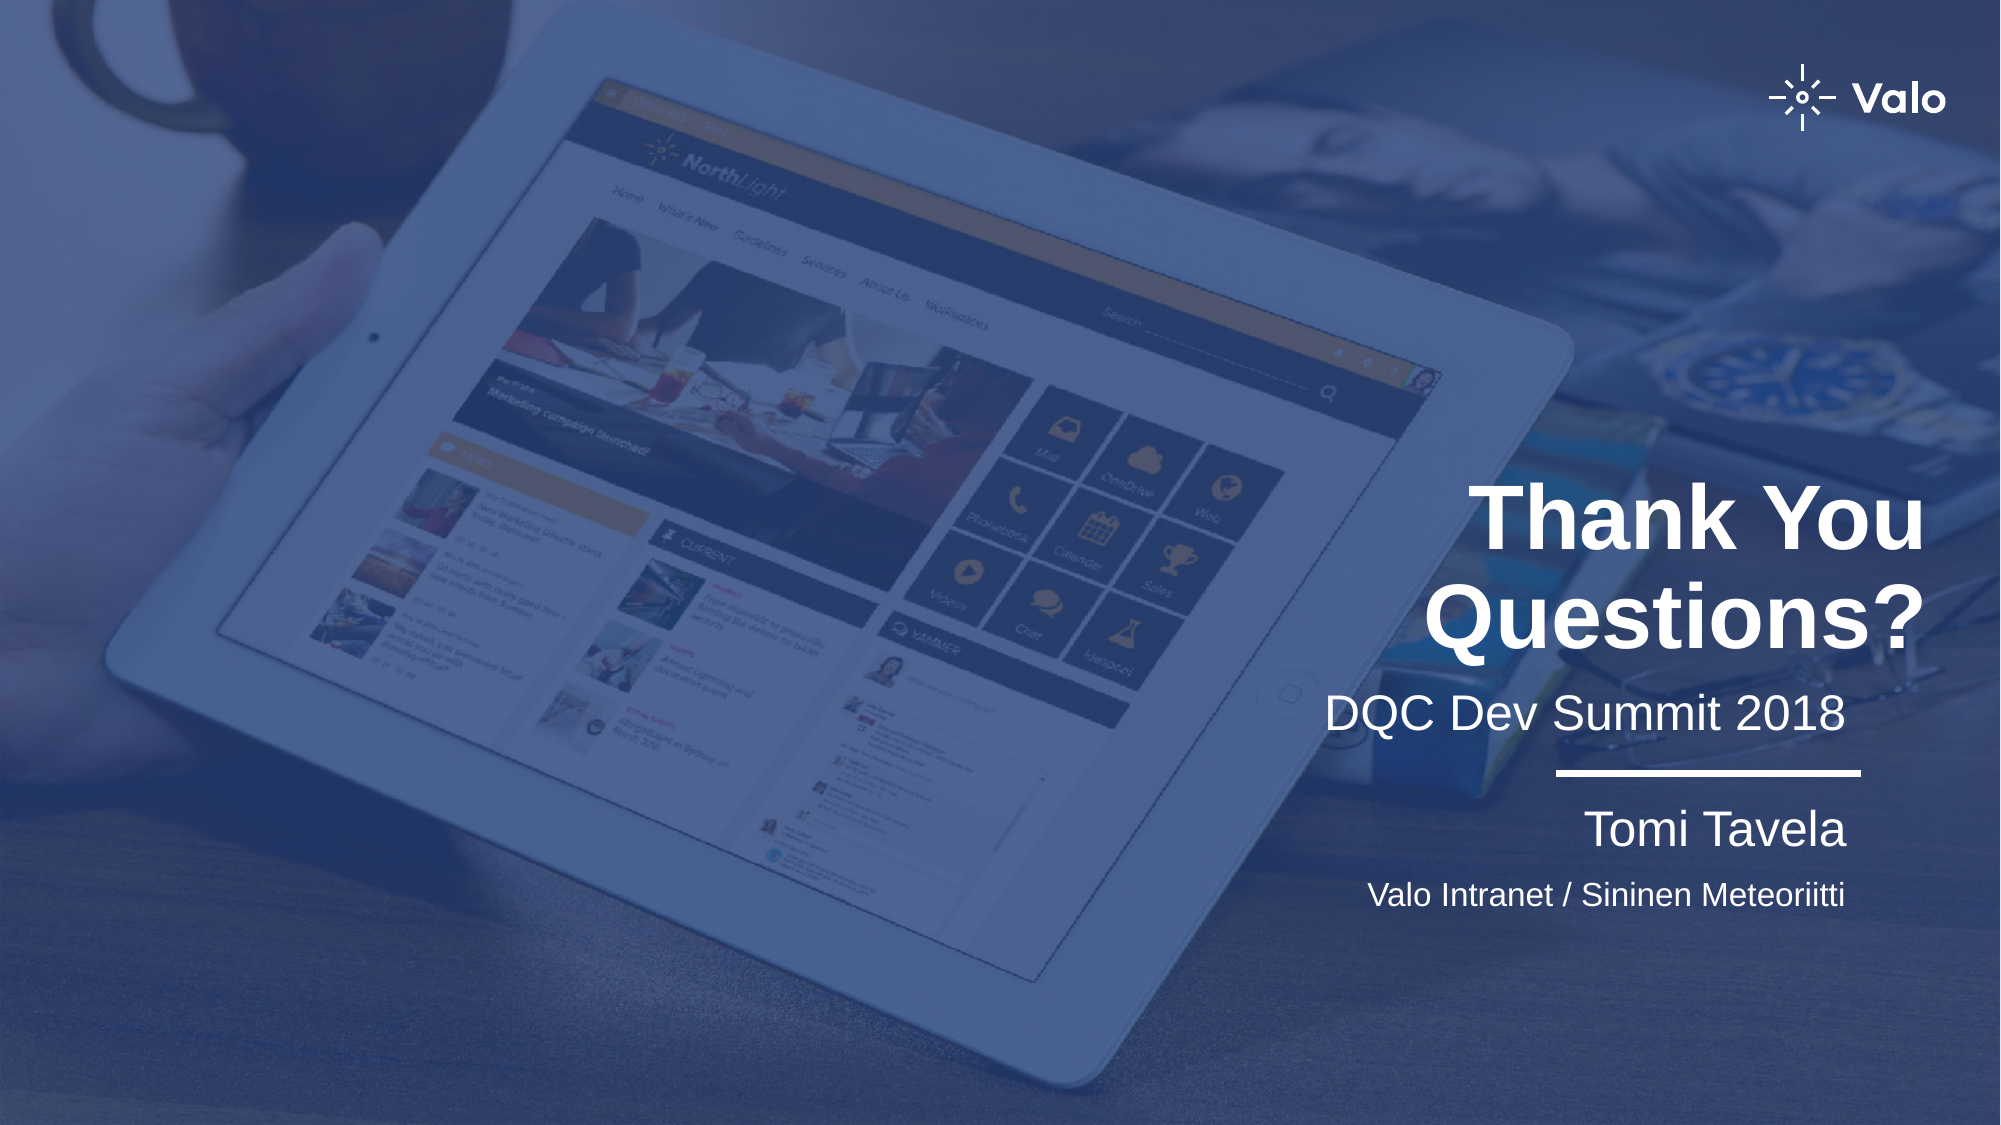

# Thank You Questions?
DQC Dev Summit 2018
Tomi Tavela
Valo Intranet / Sininen Meteoriitti